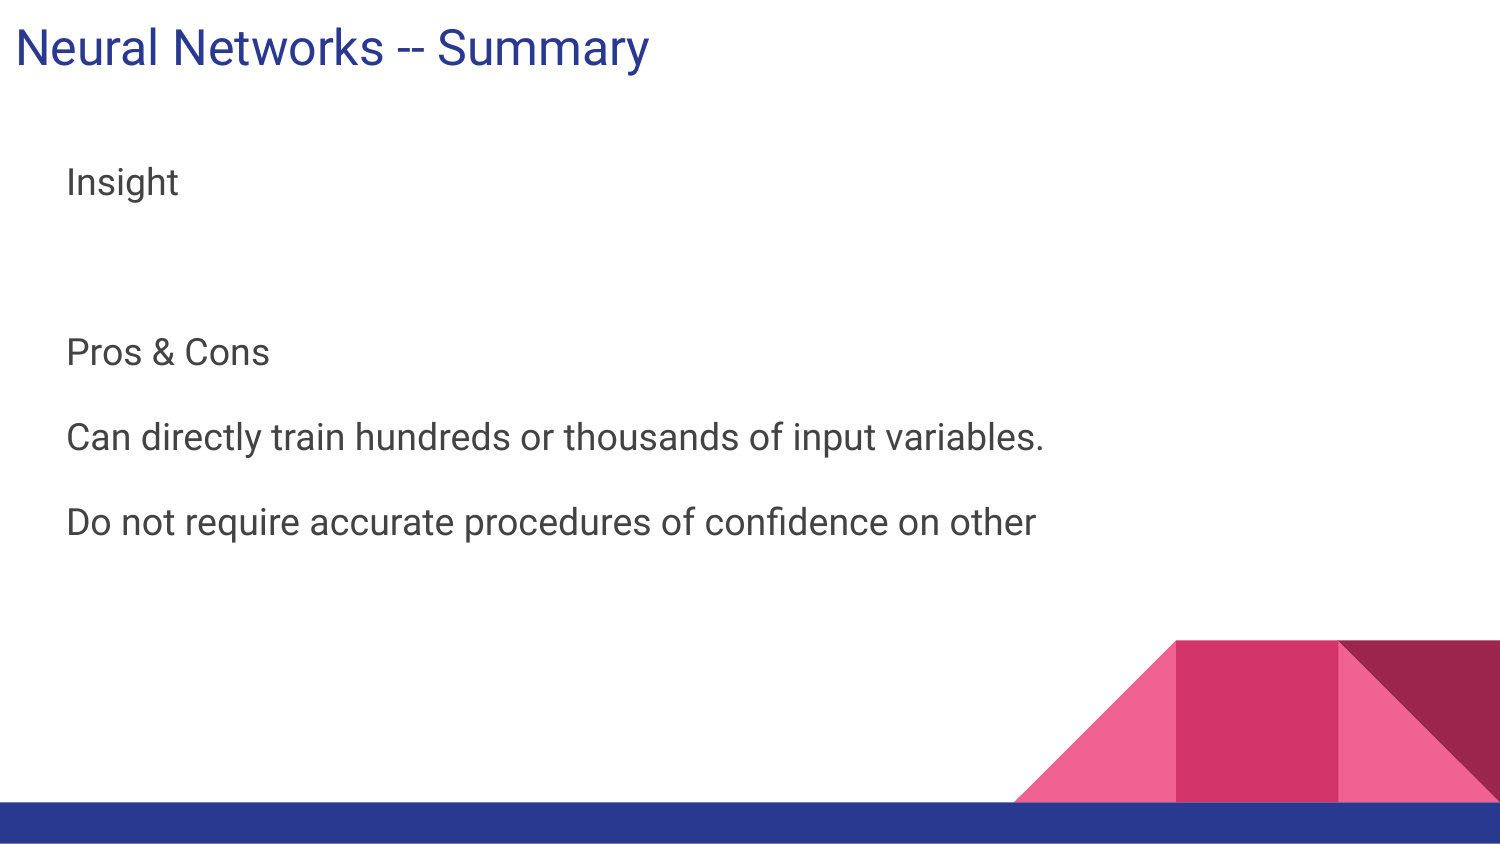

# Neural Networks -- Summary

Insight

Pros & Cons
Can directly train hundreds or thousands of input variables.
Do not require accurate procedures of confidence on other